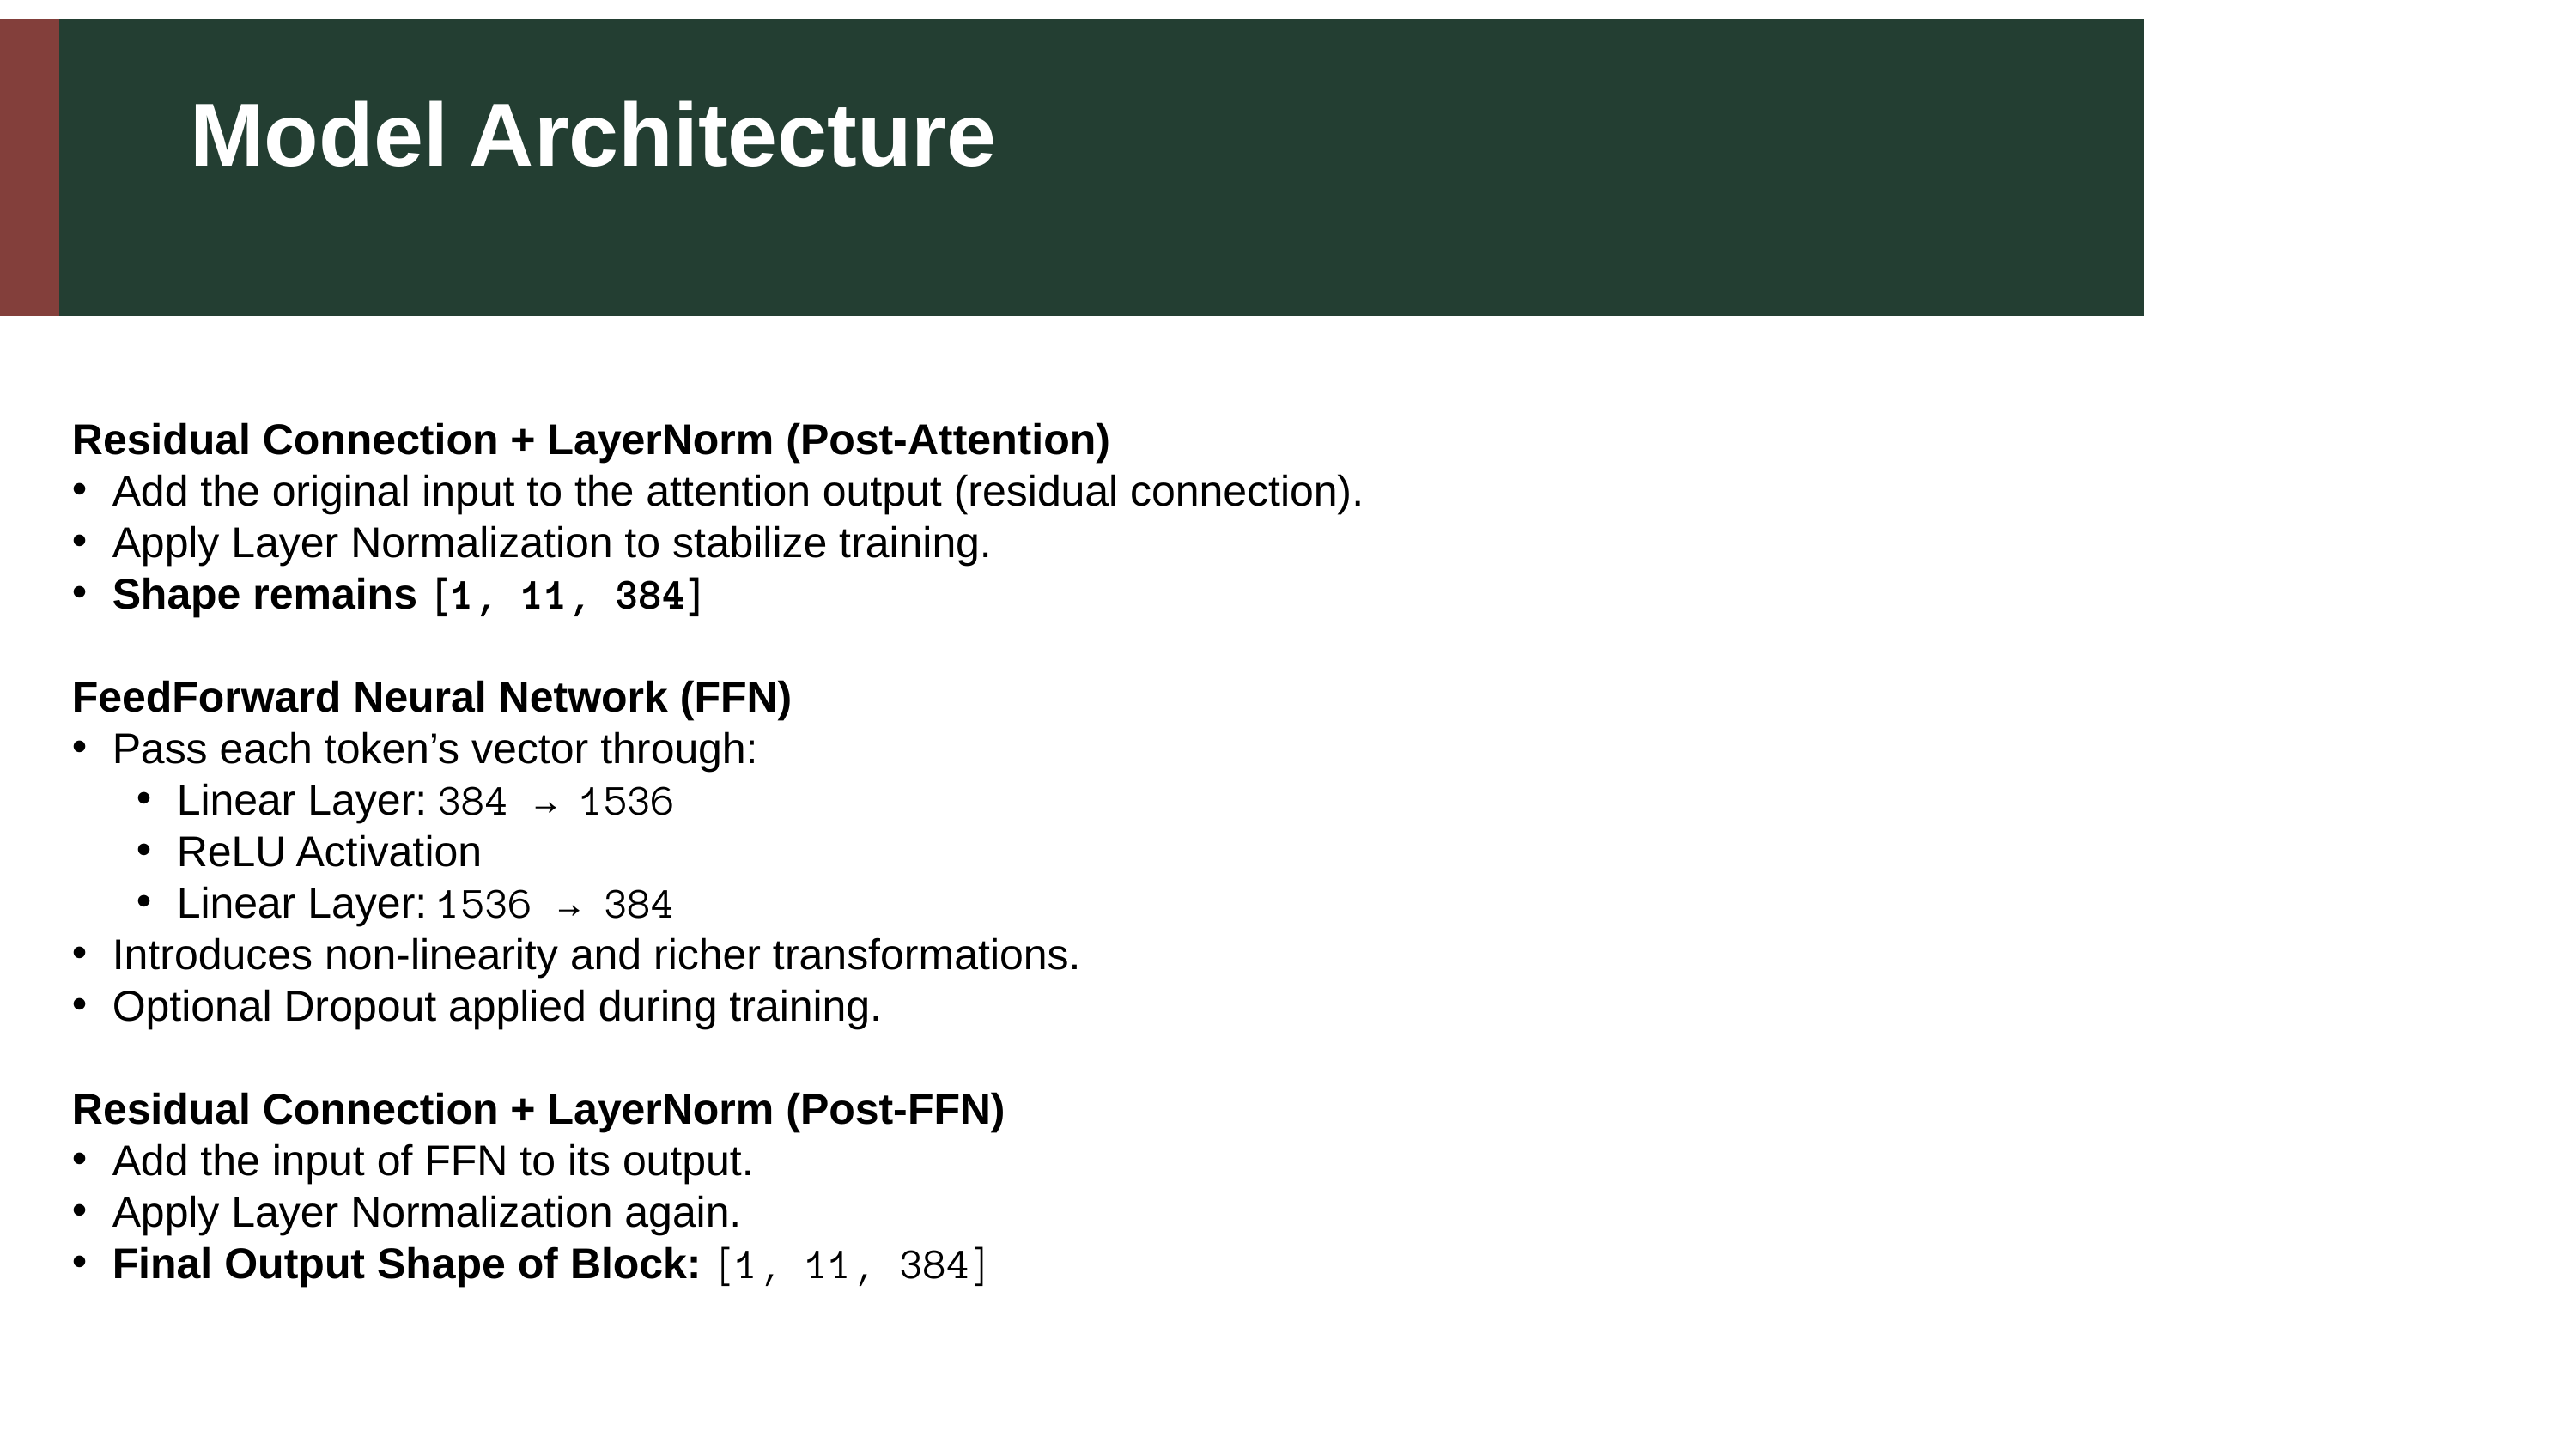

Model Architecture
Residual Connection + LayerNorm (Post-Attention)
Add the original input to the attention output (residual connection).
Apply Layer Normalization to stabilize training.
Shape remains [1, 11, 384]

FeedForward Neural Network (FFN)
Pass each token’s vector through:
Linear Layer: 384 → 1536
ReLU Activation
Linear Layer: 1536 → 384
Introduces non-linearity and richer transformations.
Optional Dropout applied during training.

Residual Connection + LayerNorm (Post-FFN)
Add the input of FFN to its output.
Apply Layer Normalization again.
Final Output Shape of Block: [1, 11, 384]